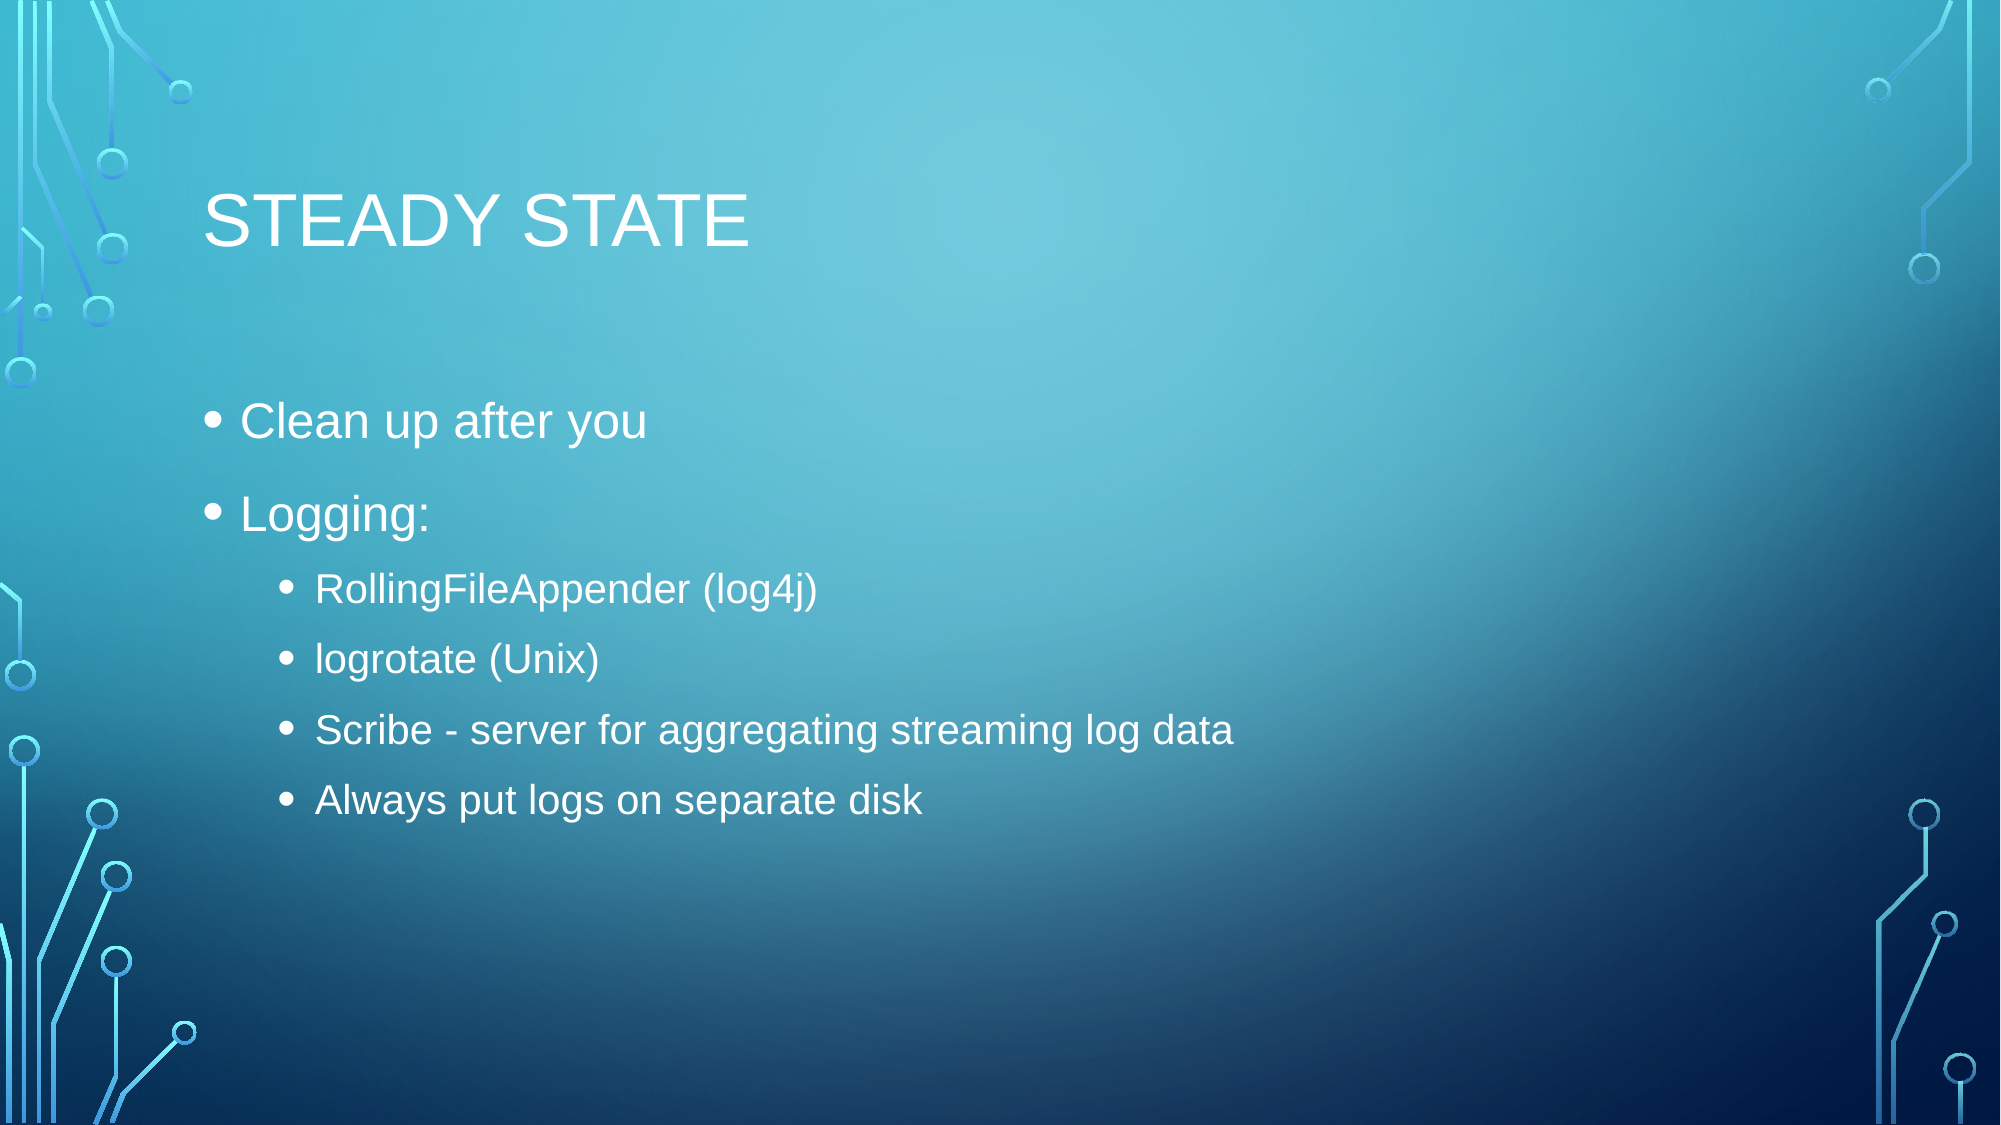

# Steady State
Clean up after you
Logging:
RollingFileAppender (log4j)
logrotate (Unix)
Scribe - server for aggregating streaming log data
Always put logs on separate disk